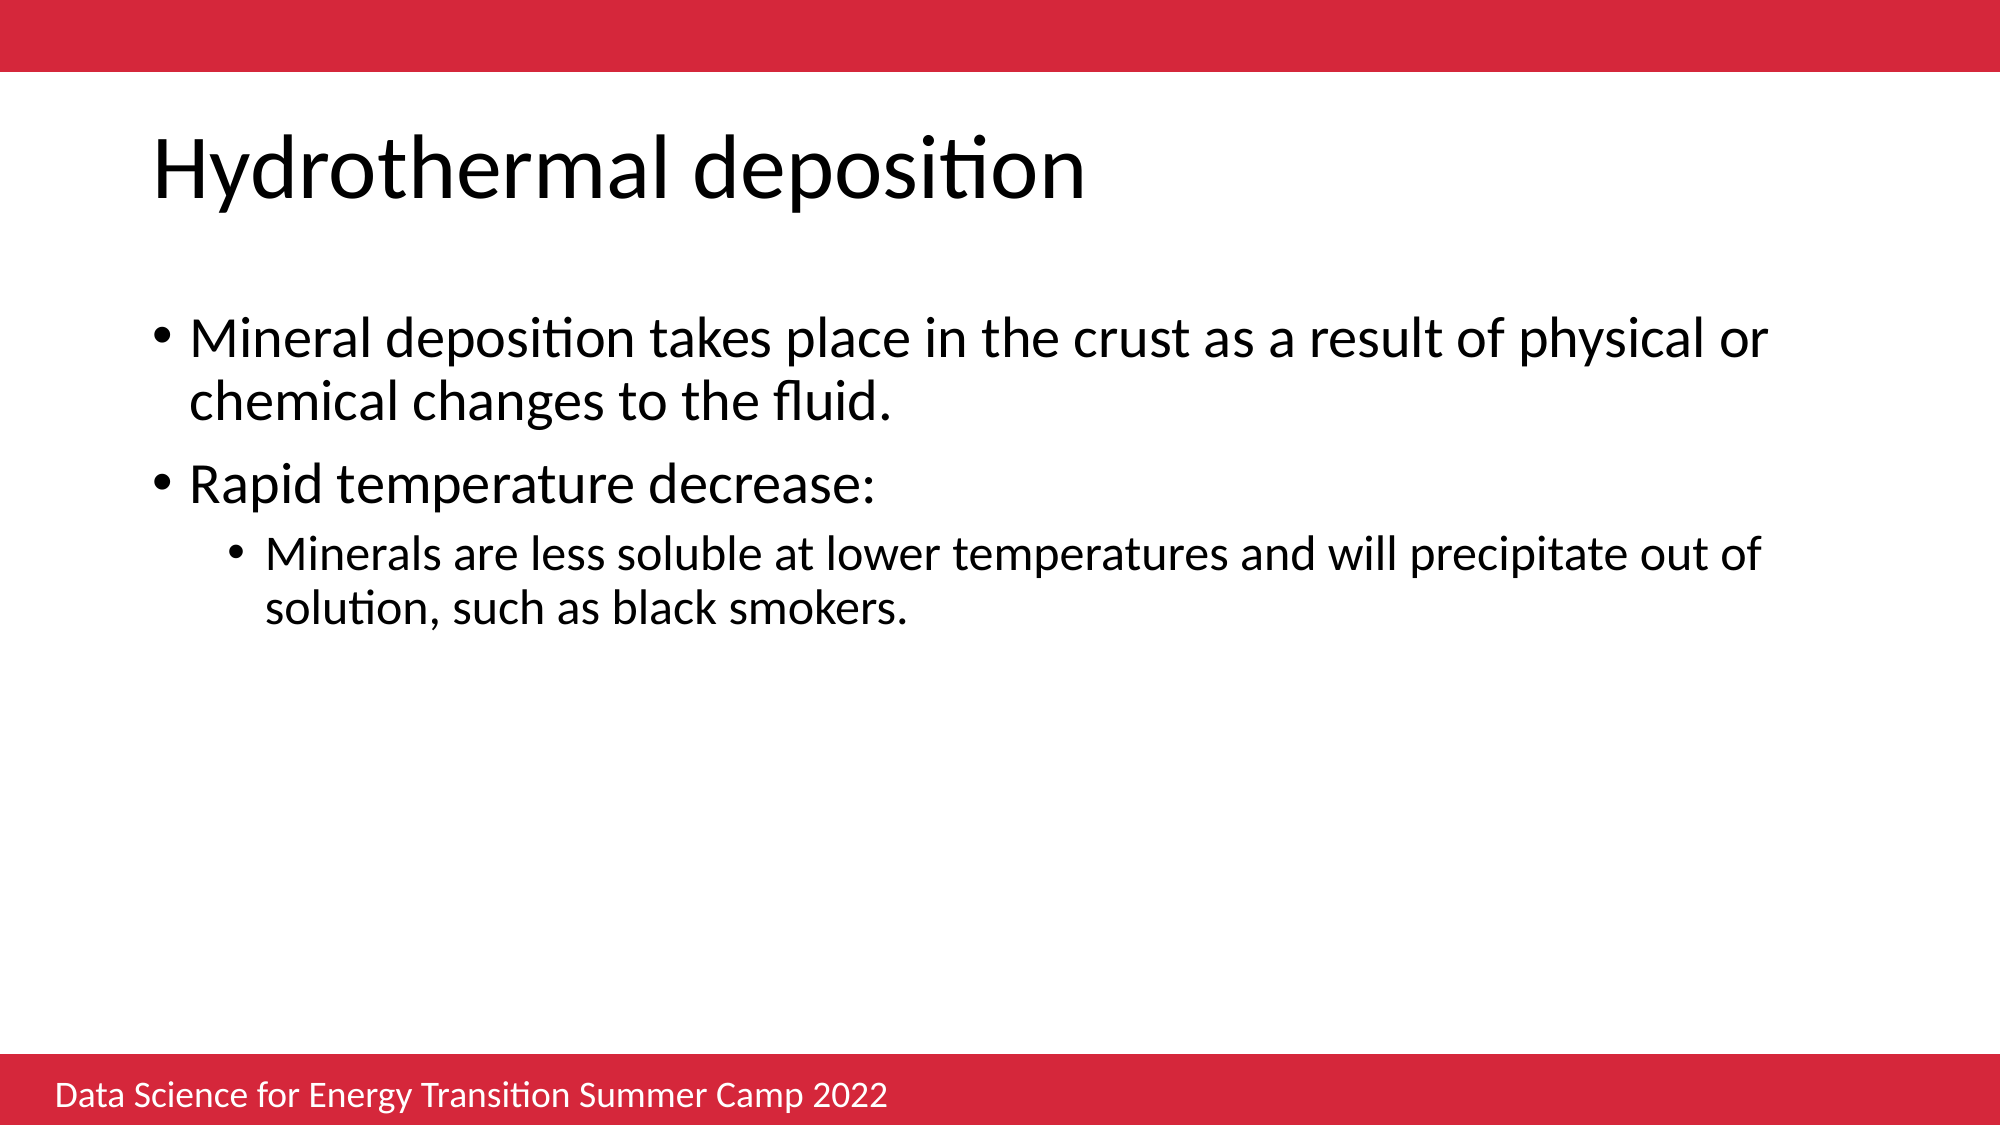

# Hydrothermal deposition
Mineral deposition takes place in the crust as a result of physical or chemical changes to the fluid.
Rapid temperature decrease:
Minerals are less soluble at lower temperatures and will precipitate out of solution, such as black smokers.